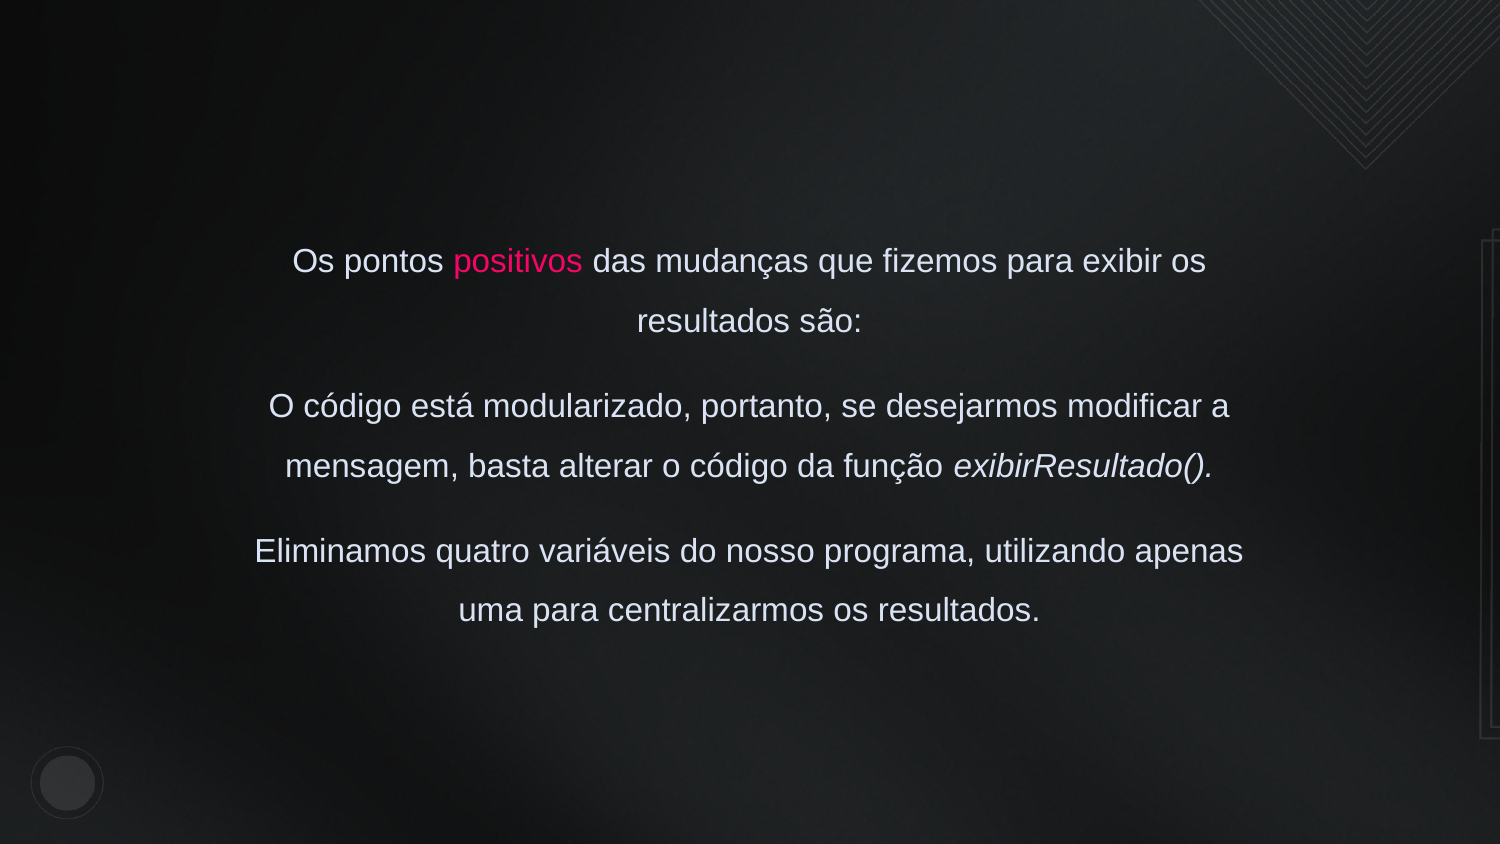

Os pontos positivos das mudanças que fizemos para exibir os resultados são:
O código está modularizado, portanto, se desejarmos modificar a mensagem, basta alterar o código da função exibirResultado().
Eliminamos quatro variáveis do nosso programa, utilizando apenas uma para centralizarmos os resultados.